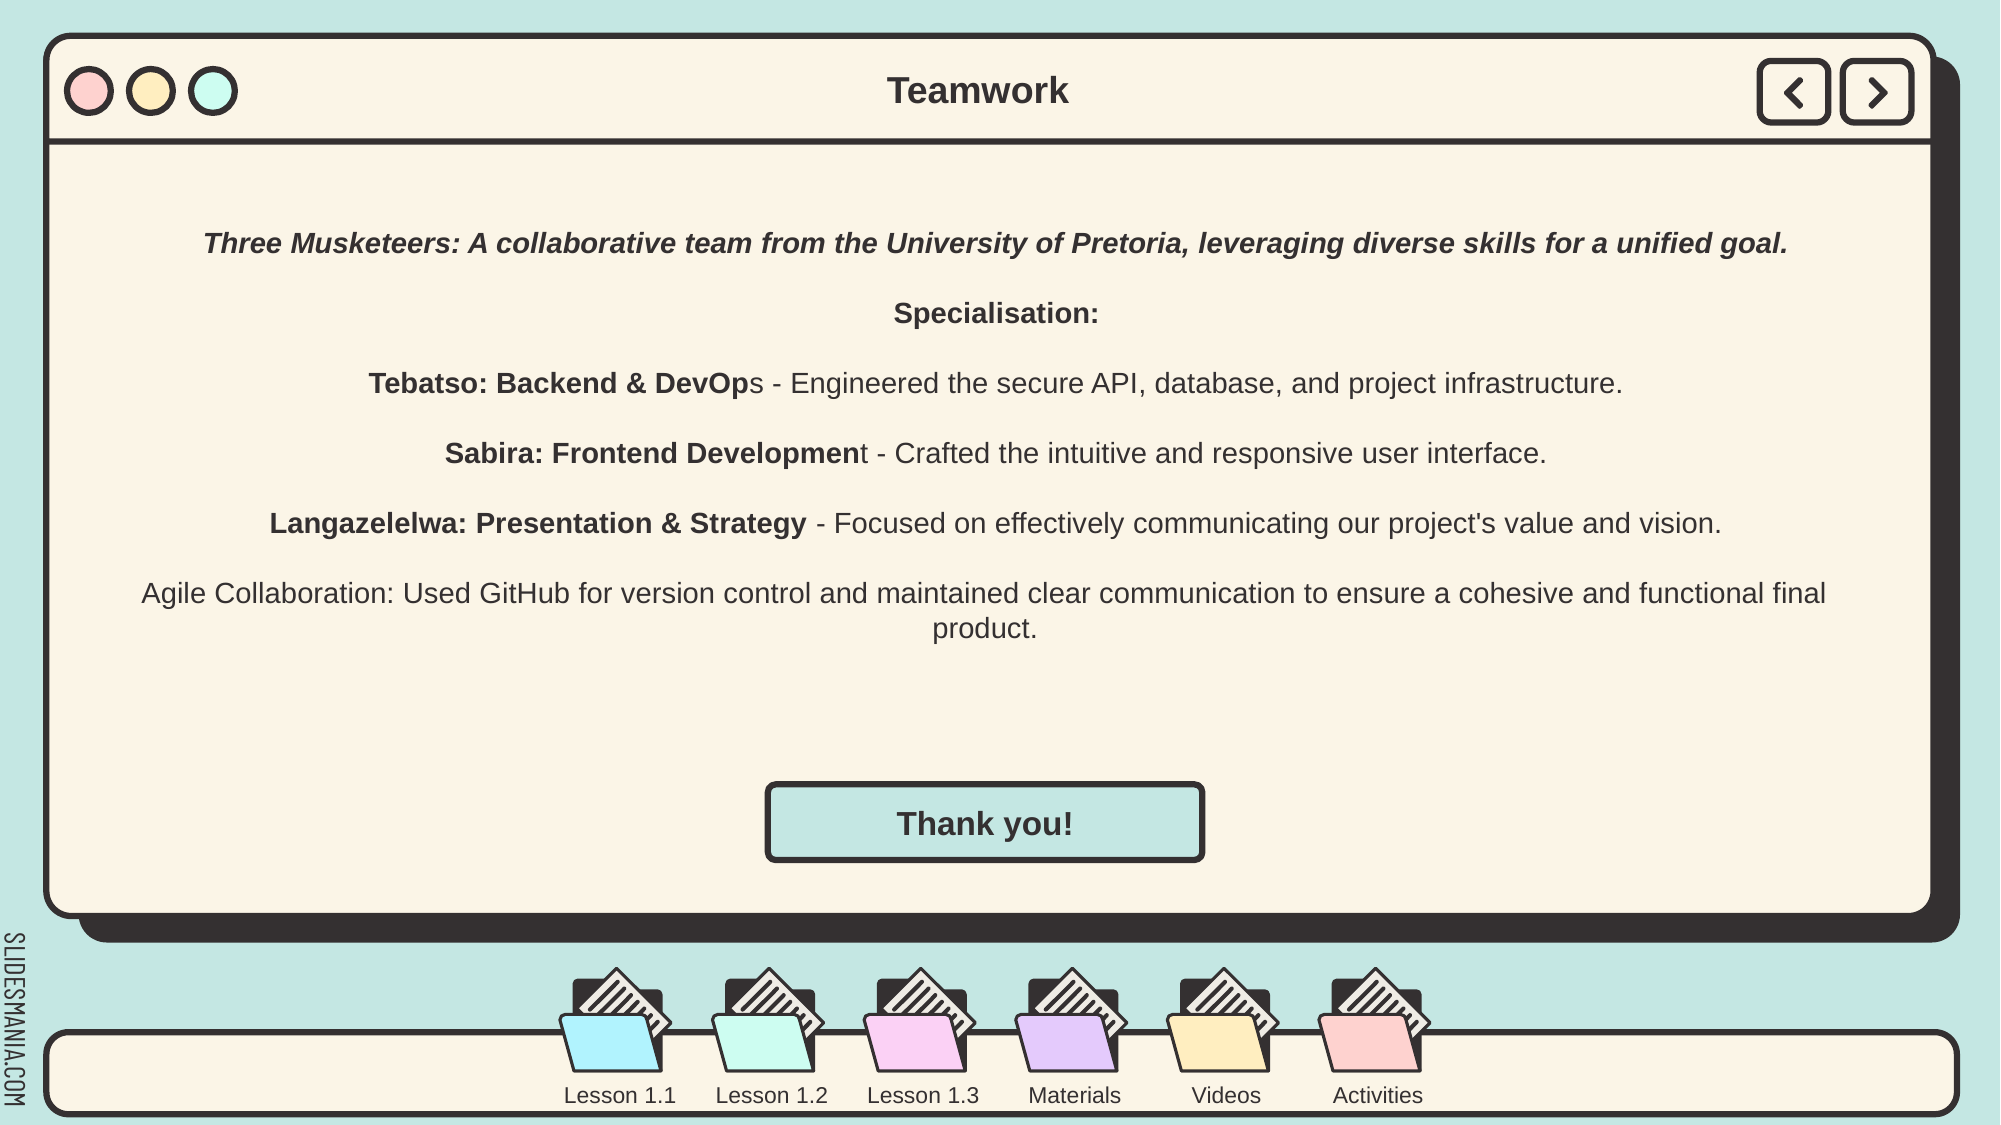

Teamwork
Three Musketeers: A collaborative team from the University of Pretoria, leveraging diverse skills for a unified goal.

Specialisation:

Tebatso: Backend & DevOps - Engineered the secure API, database, and project infrastructure.

Sabira: Frontend Development - Crafted the intuitive and responsive user interface.

Langazelelwa: Presentation & Strategy - Focused on effectively communicating our project's value and vision.

Agile Collaboration: Used GitHub for version control and maintained clear communication to ensure a cohesive and functional final product.
Thank you!